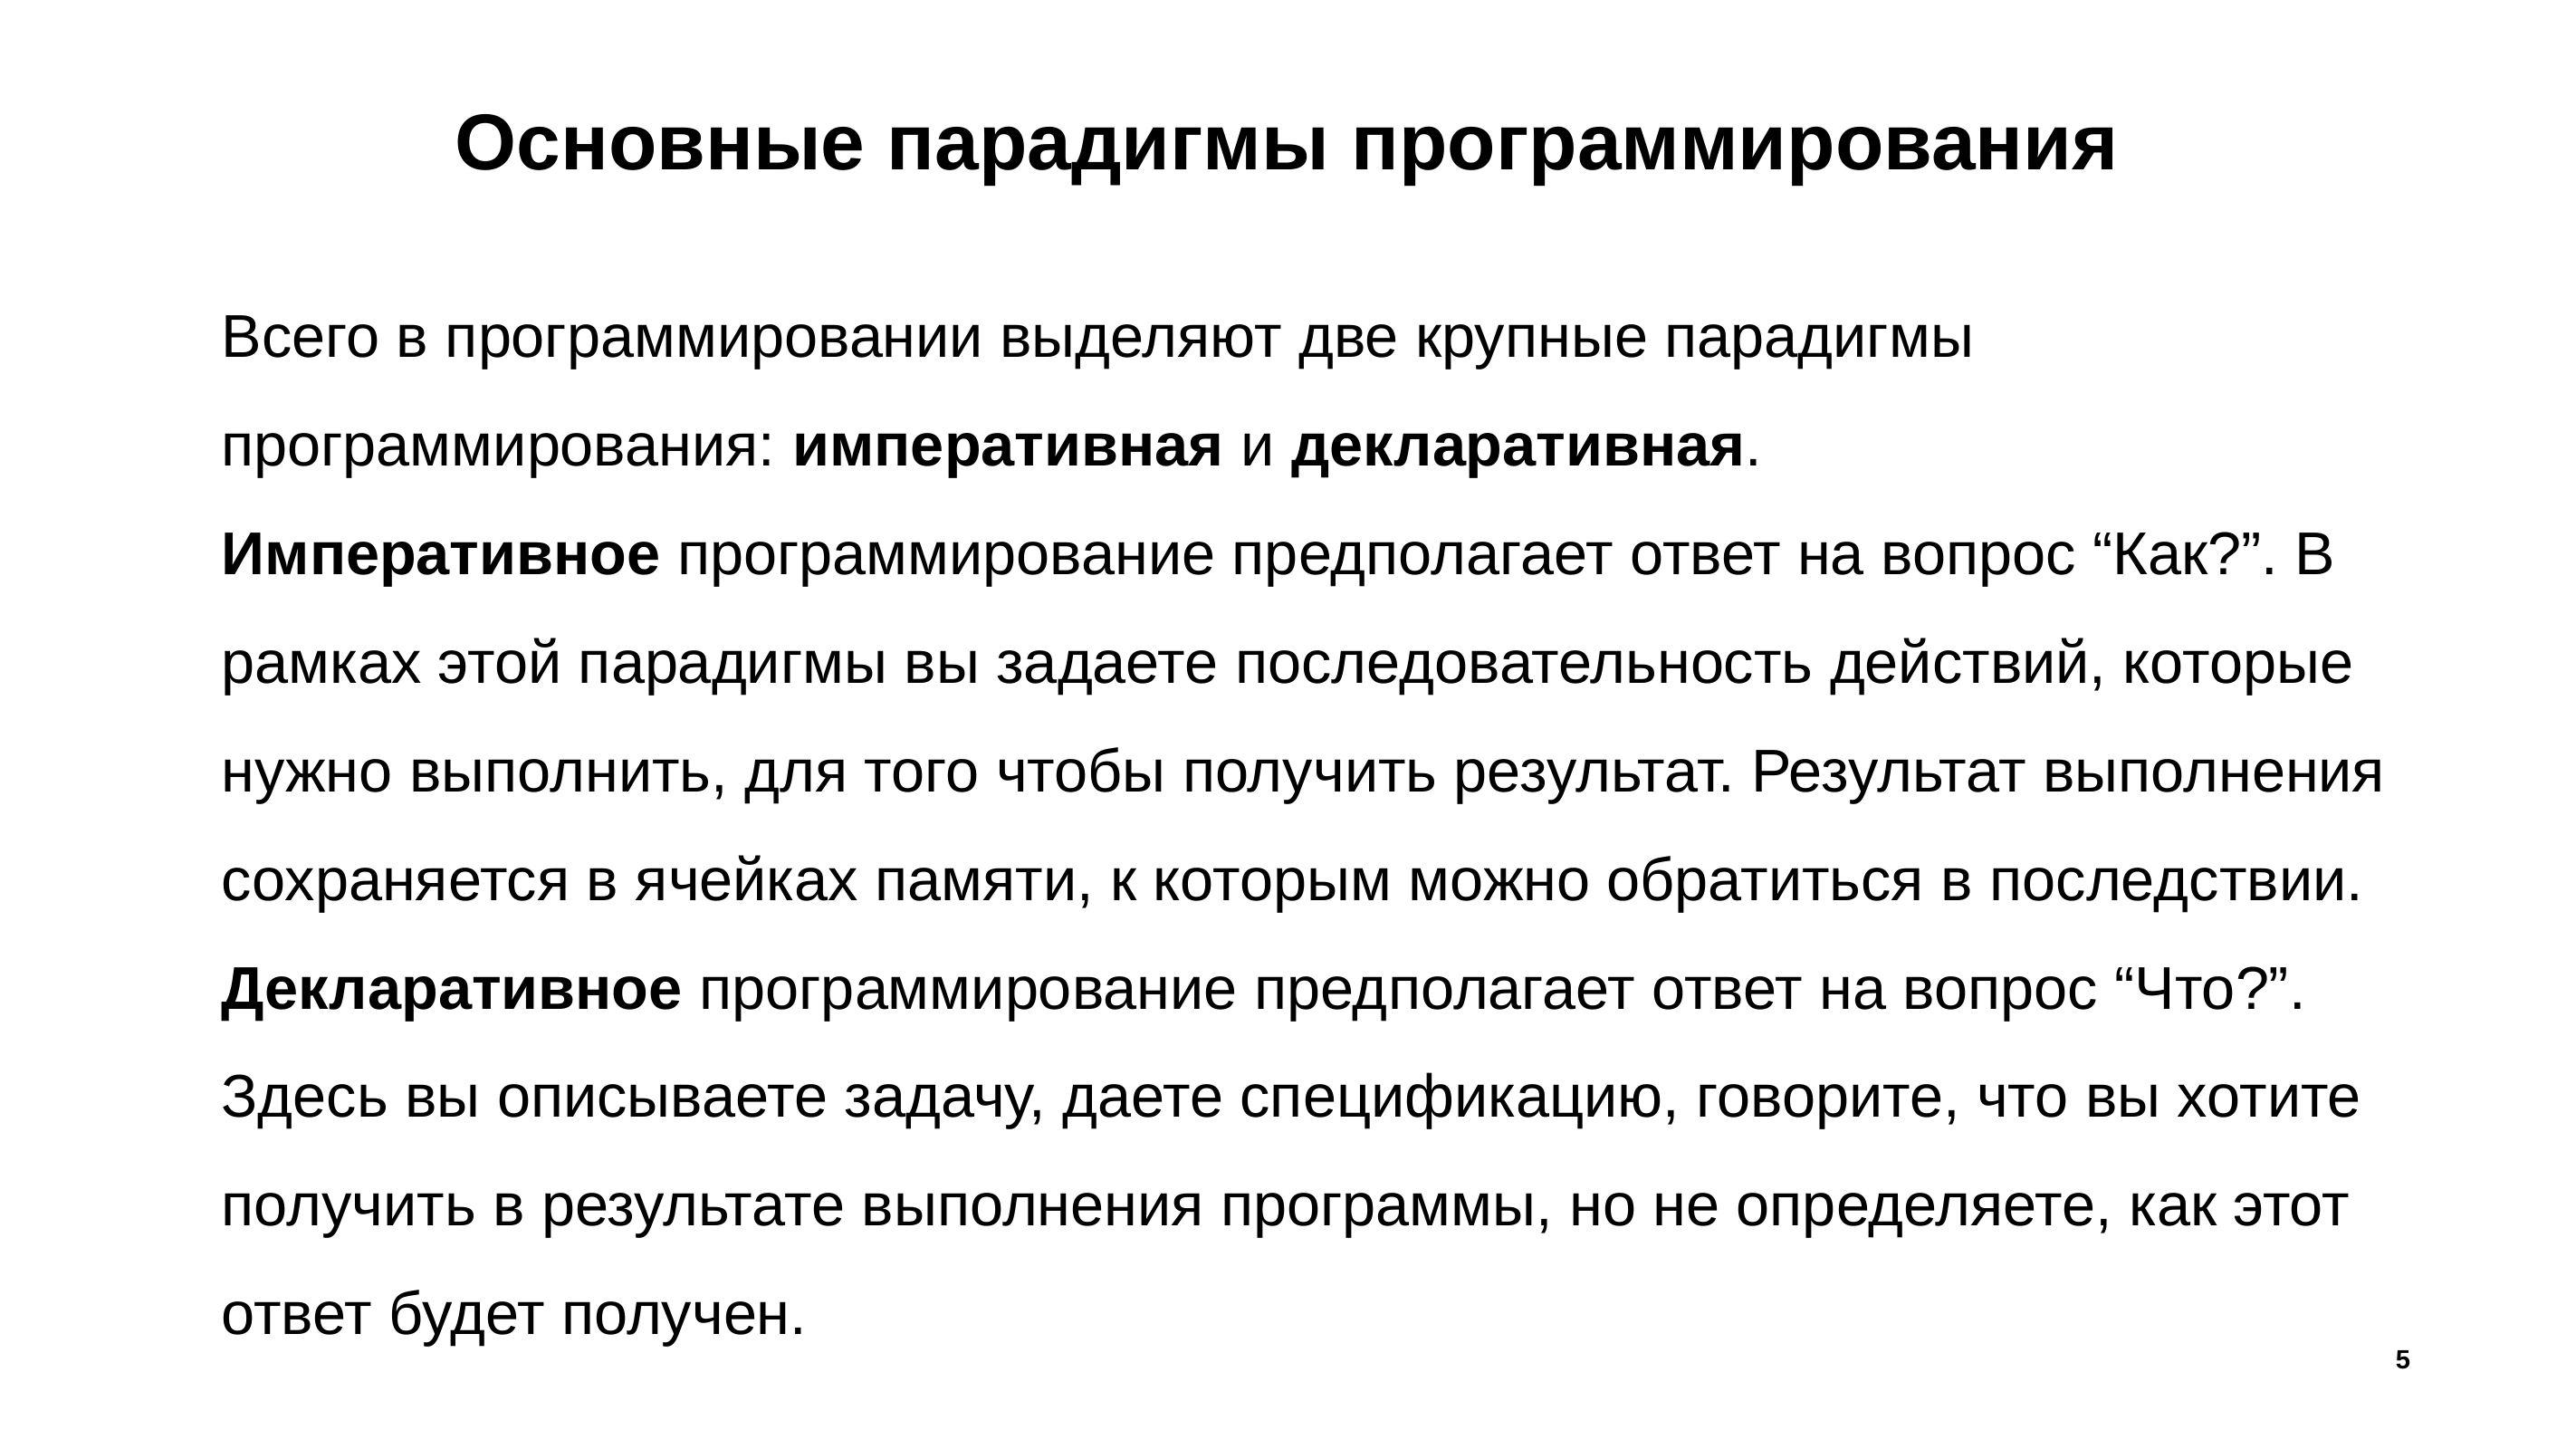

# Основные парадигмы программирования
Всего в программировании выделяют две крупные парадигмы программирования: императивная и декларативная.
Императивное программирование предполагает ответ на вопрос “Как?”. В рамках этой парадигмы вы задаете последовательность действий, которые нужно выполнить, для того чтобы получить результат. Результат выполнения сохраняется в ячейках памяти, к которым можно обратиться в последствии.
Декларативное программирование предполагает ответ на вопрос “Что?”. Здесь вы описываете задачу, даете спецификацию, говорите, что вы хотите получить в результате выполнения программы, но не определяете, как этот ответ будет получен.
5